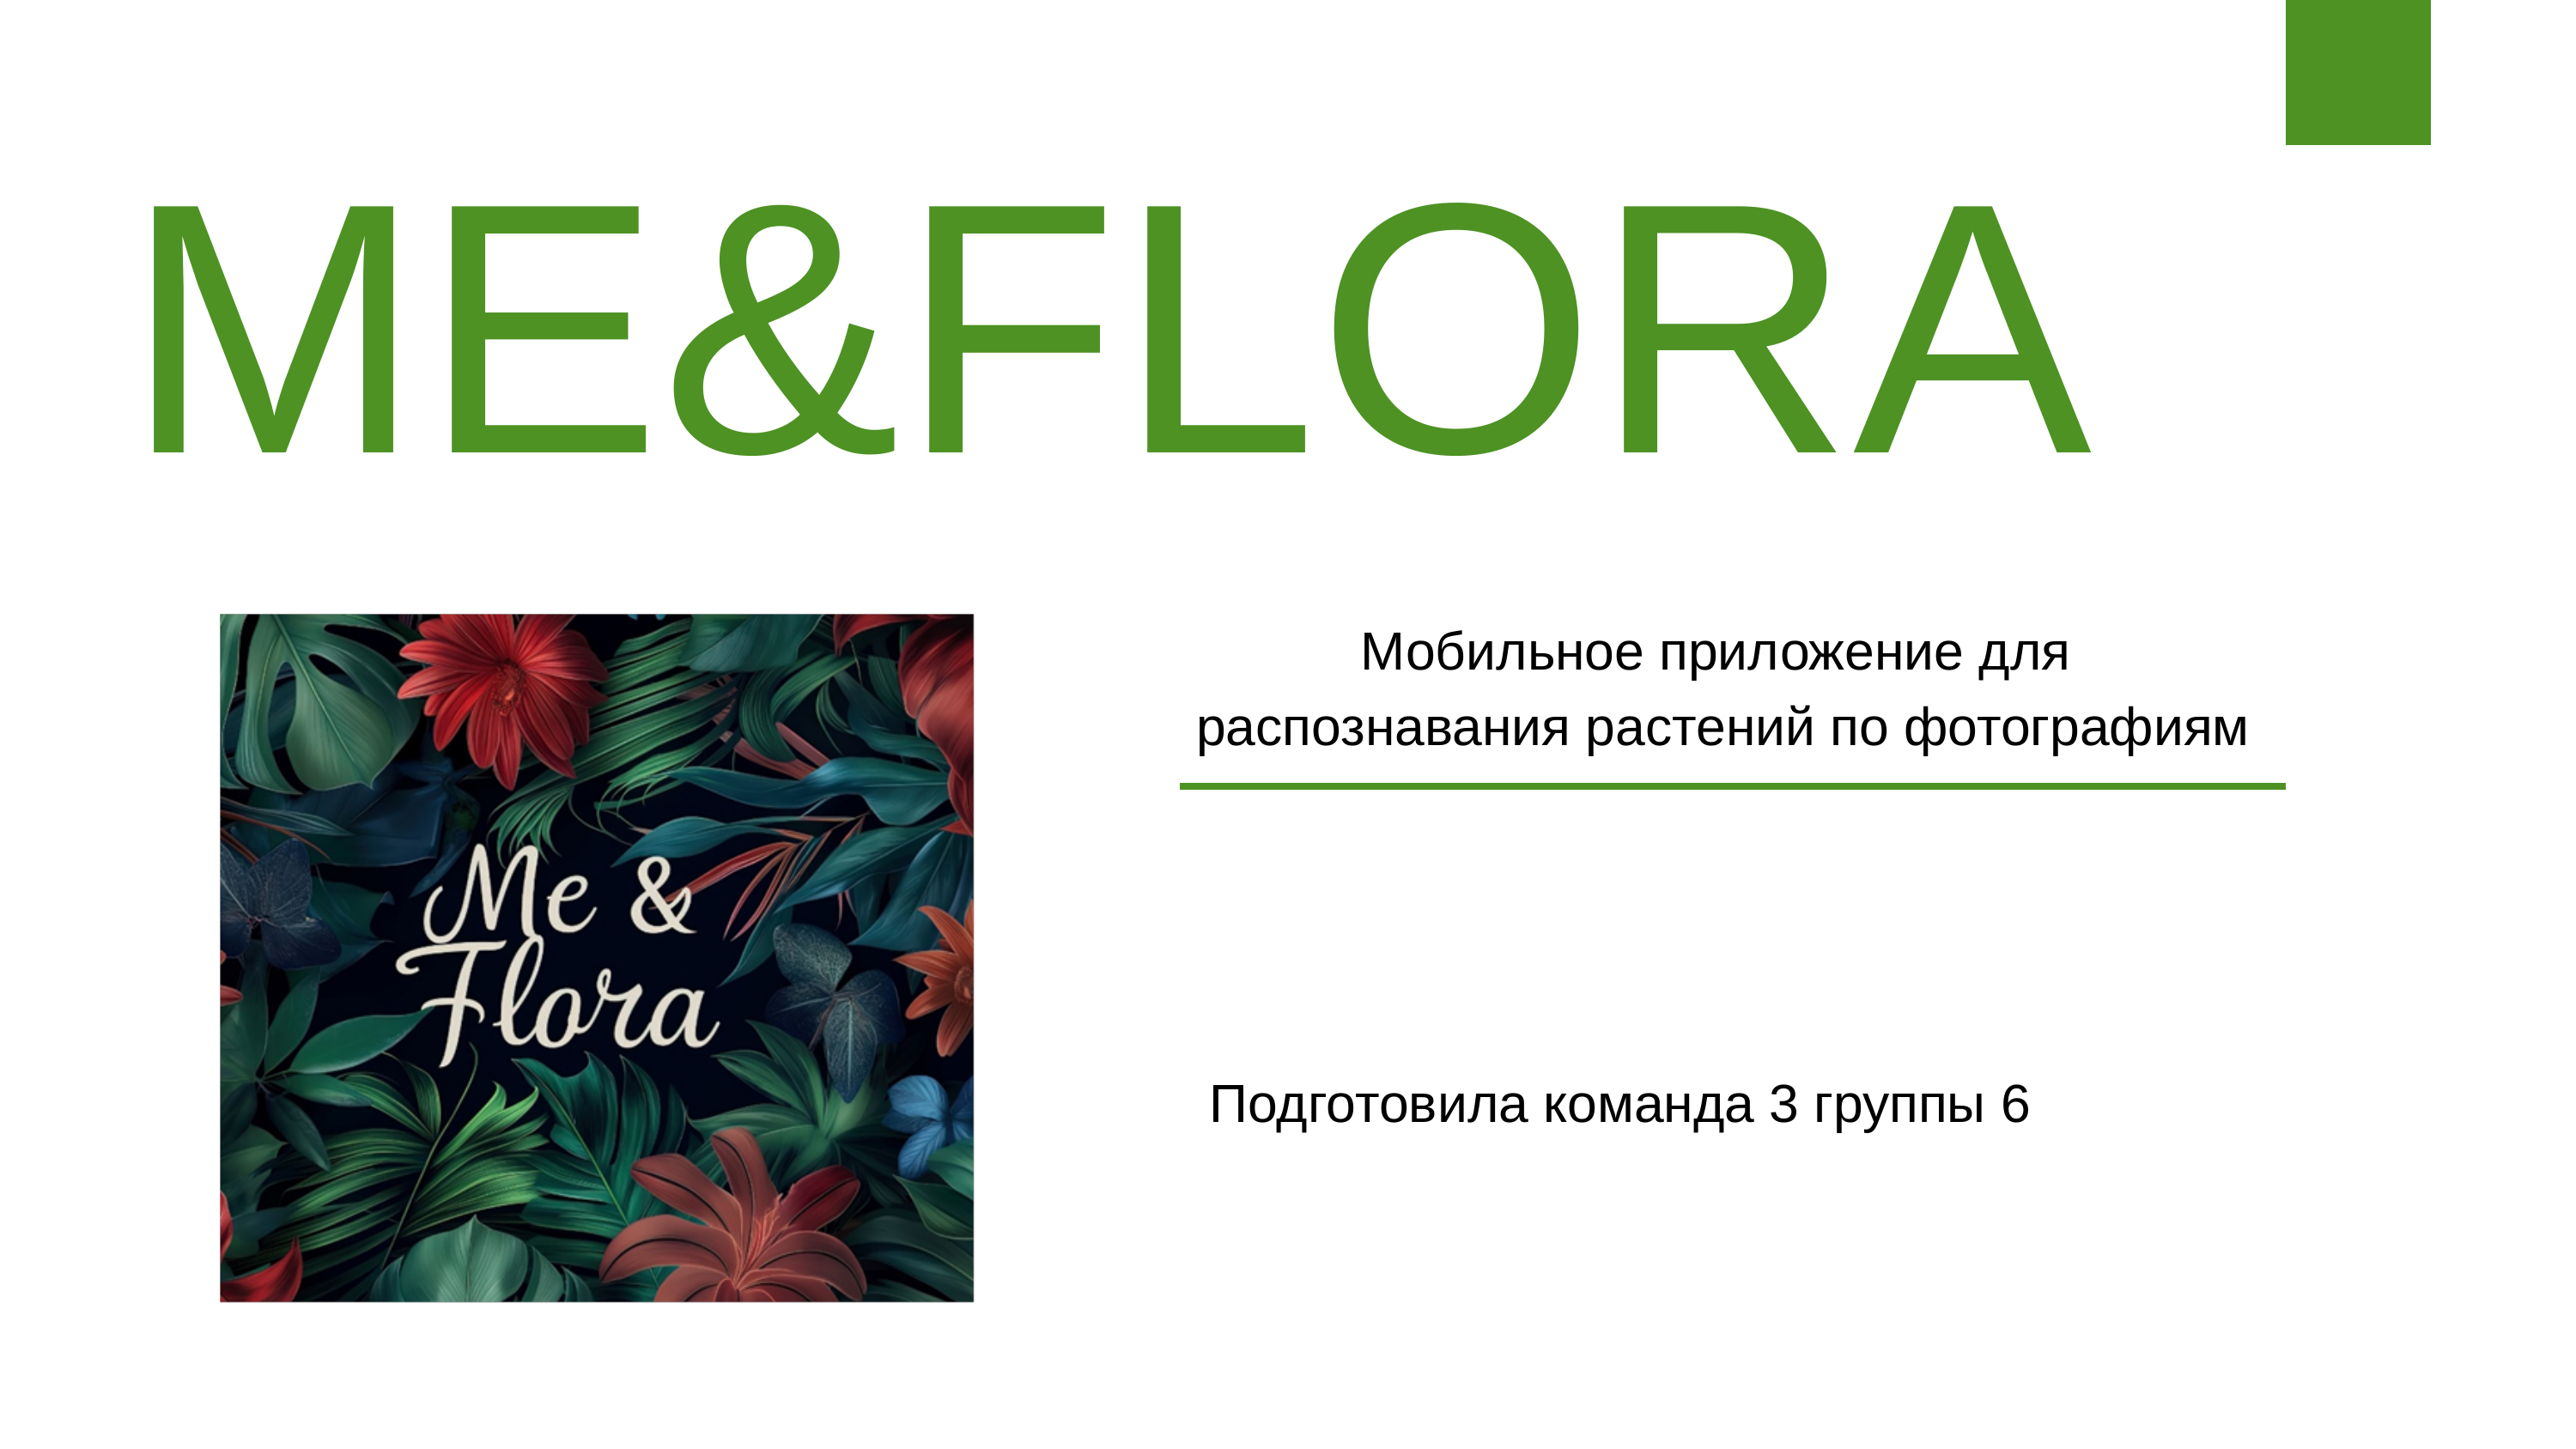

ME&FLORA
Мобильное приложение для
распознавания растений по фотографиям

Подготовила команда 3 группы 6